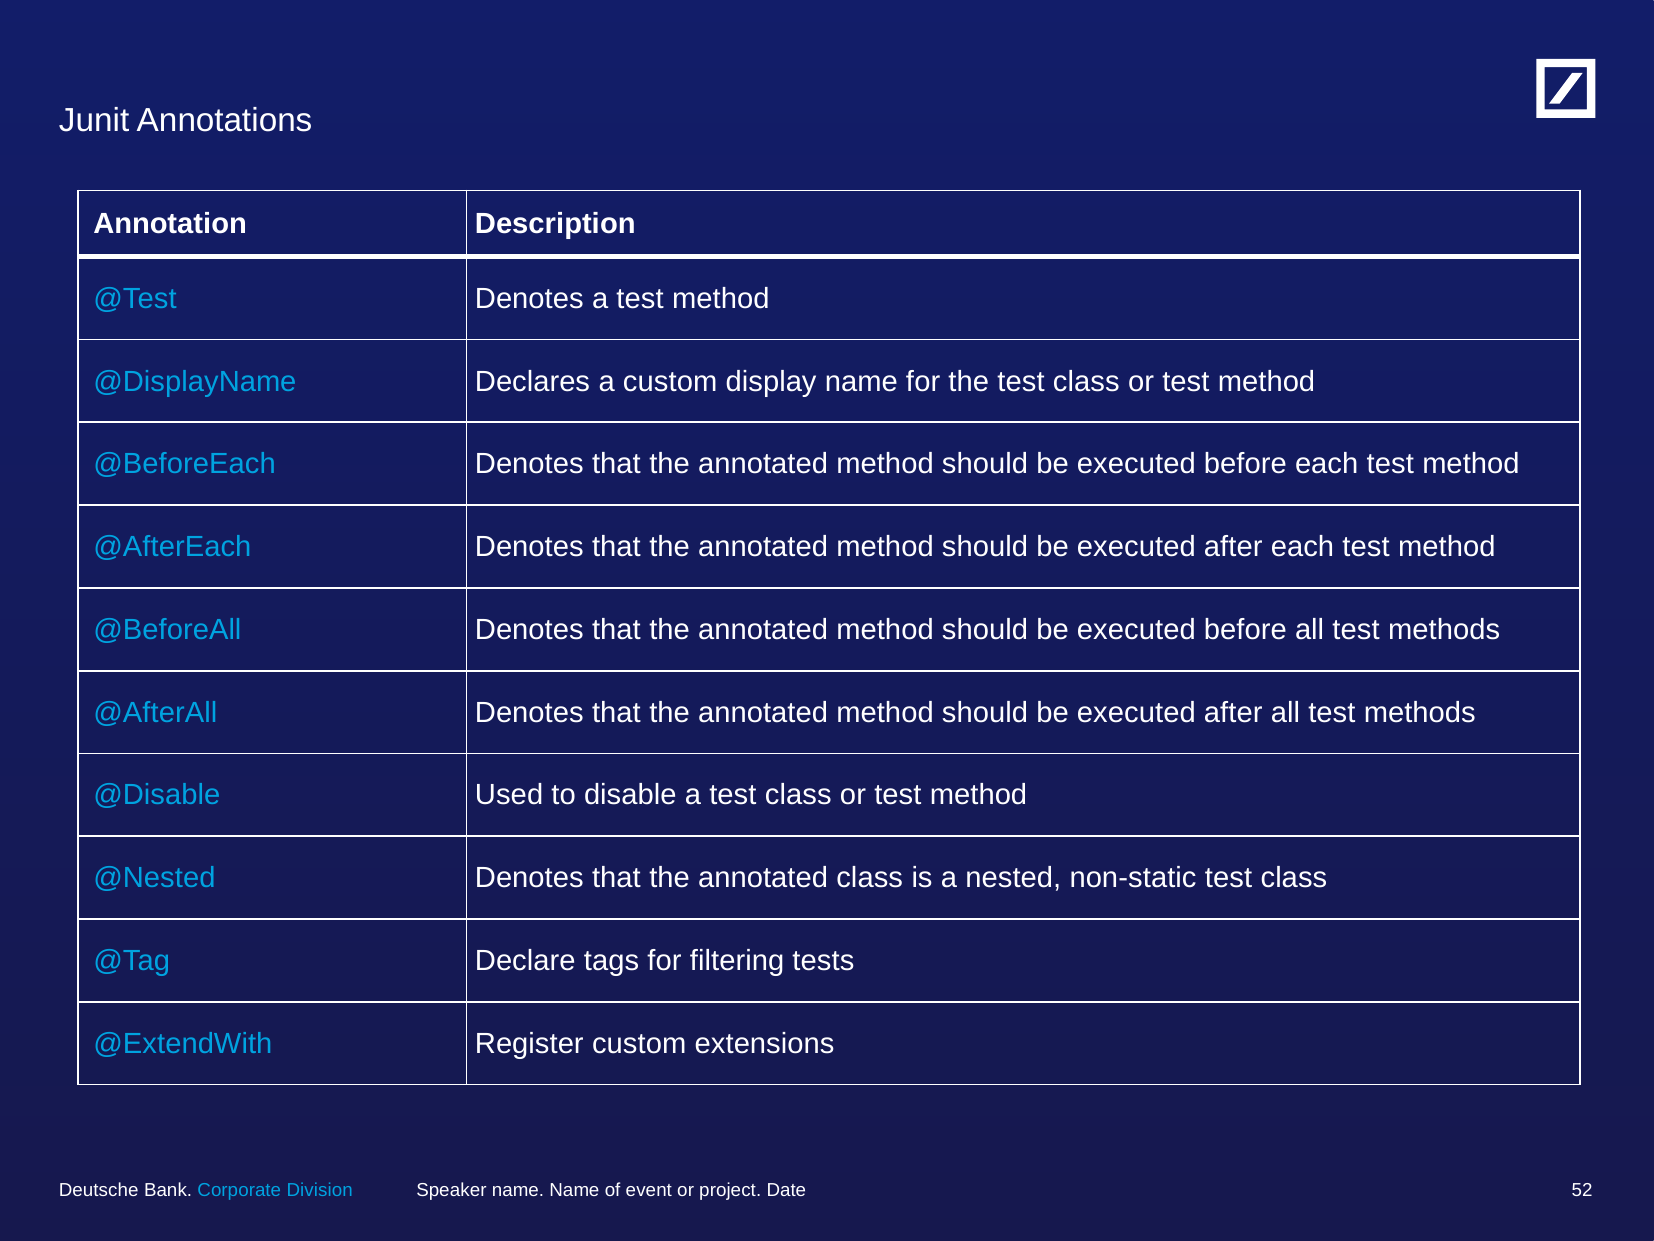

# Junit Annotations
| Annotation | Description |
| --- | --- |
| @Test | Denotes a test method |
| @DisplayName | Declares a custom display name for the test class or test method |
| @BeforeEach | Denotes that the annotated method should be executed before each test method |
| @AfterEach | Denotes that the annotated method should be executed after each test method |
| @BeforeAll | Denotes that the annotated method should be executed before all test methods |
| @AfterAll | Denotes that the annotated method should be executed after all test methods |
| @Disable | Used to disable a test class or test method |
| @Nested | Denotes that the annotated class is a nested, non-static test class |
| @Tag | Declare tags for filtering tests |
| @ExtendWith | Register custom extensions |
Speaker name. Name of event or project. Date
52